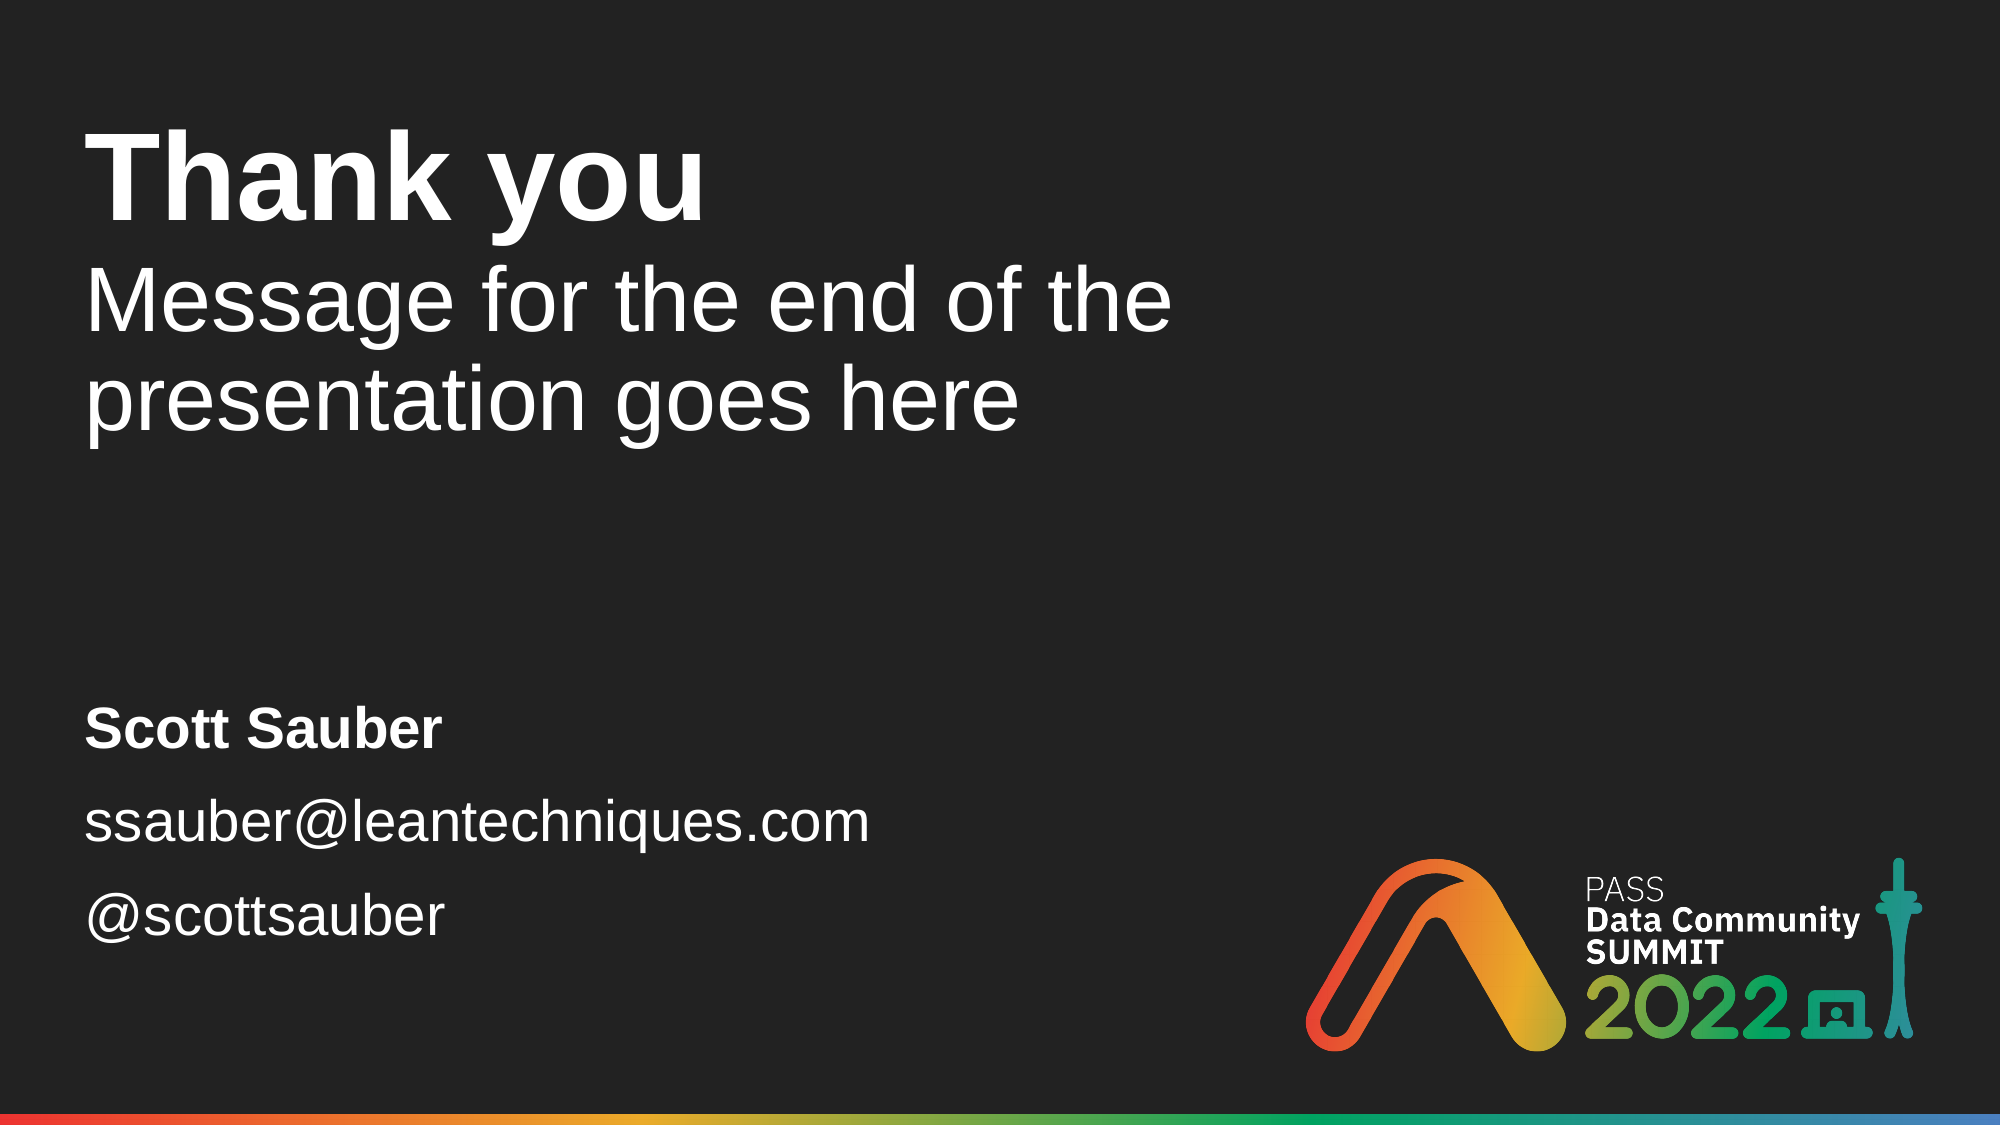

# Message for the end of the presentation goes here
Scott Sauber
ssauber@leantechniques.com
@scottsauber